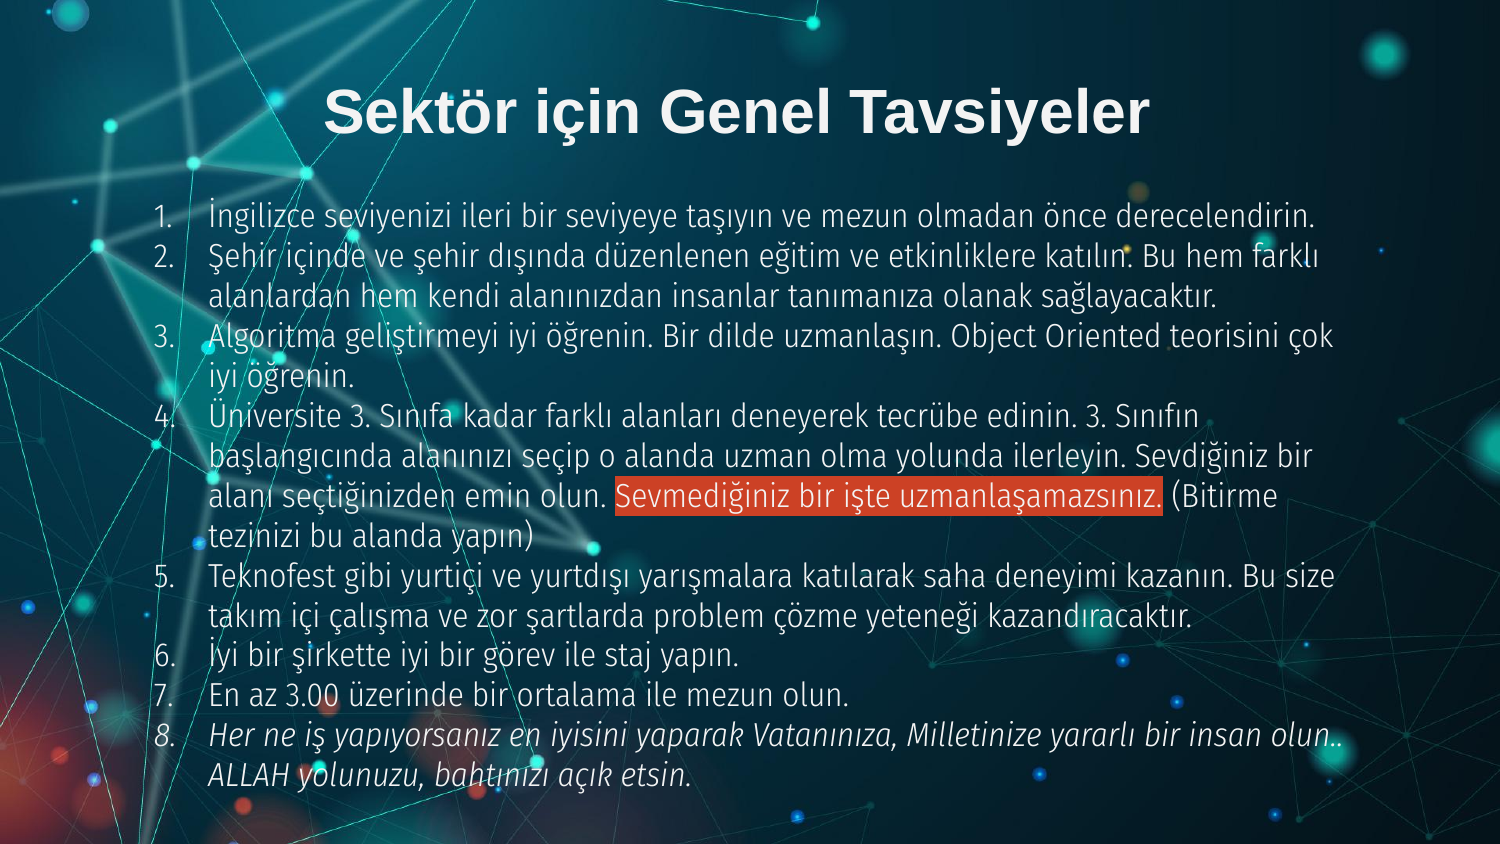

# Sektör için Genel Tavsiyeler
İngilizce seviyenizi ileri bir seviyeye taşıyın ve mezun olmadan önce derecelendirin.
Şehir içinde ve şehir dışında düzenlenen eğitim ve etkinliklere katılın. Bu hem farklı alanlardan hem kendi alanınızdan insanlar tanımanıza olanak sağlayacaktır.
Algoritma geliştirmeyi iyi öğrenin. Bir dilde uzmanlaşın. Object Oriented teorisini çok iyi öğrenin.
Üniversite 3. Sınıfa kadar farklı alanları deneyerek tecrübe edinin. 3. Sınıfın başlangıcında alanınızı seçip o alanda uzman olma yolunda ilerleyin. Sevdiğiniz bir alanı seçtiğinizden emin olun. Sevmediğiniz bir işte uzmanlaşamazsınız. (Bitirme tezinizi bu alanda yapın)
Teknofest gibi yurtiçi ve yurtdışı yarışmalara katılarak saha deneyimi kazanın. Bu size takım içi çalışma ve zor şartlarda problem çözme yeteneği kazandıracaktır.
İyi bir şirkette iyi bir görev ile staj yapın.
En az 3.00 üzerinde bir ortalama ile mezun olun.
Her ne iş yapıyorsanız en iyisini yaparak Vatanınıza, Milletinize yararlı bir insan olun.. ALLAH yolunuzu, bahtınızı açık etsin.